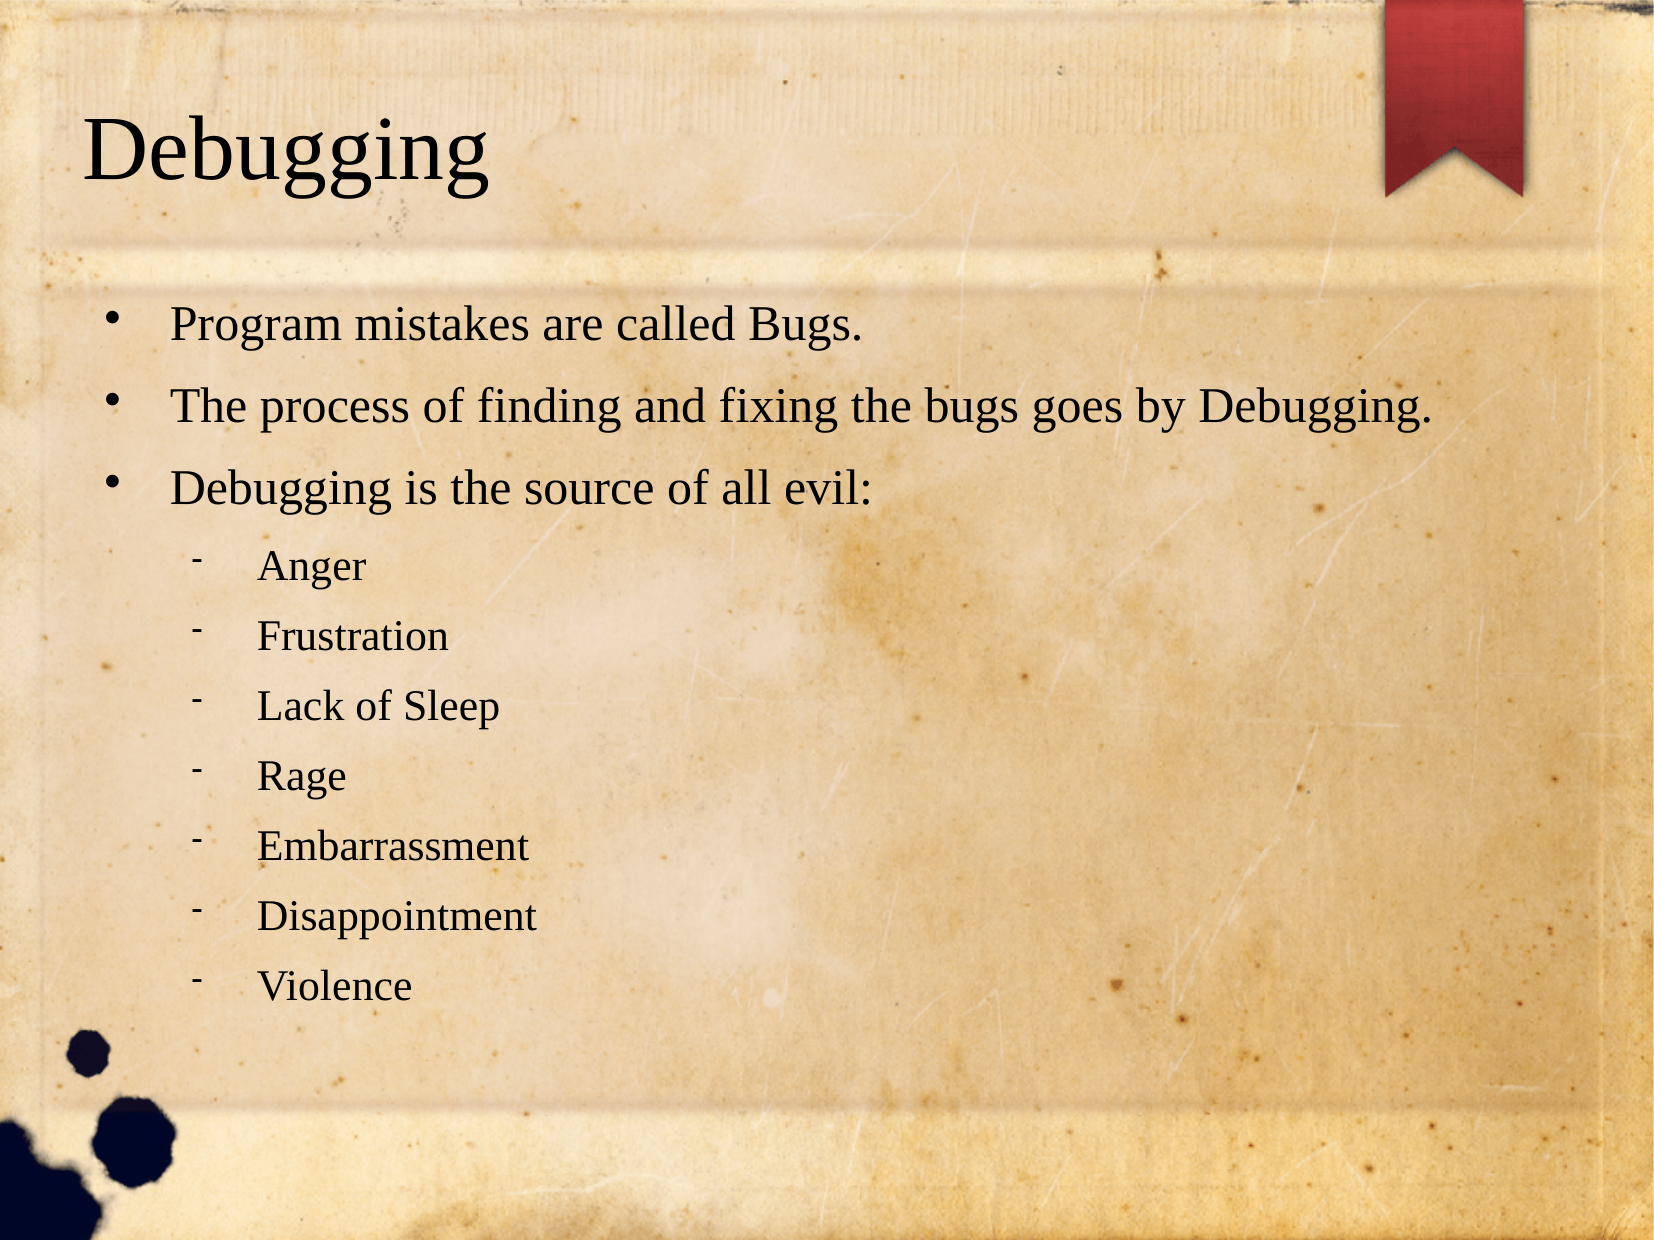

Debugging
Program mistakes are called Bugs.
The process of finding and fixing the bugs goes by Debugging.
Debugging is the source of all evil:
Anger
Frustration
Lack of Sleep
Rage
Embarrassment
Disappointment
Violence